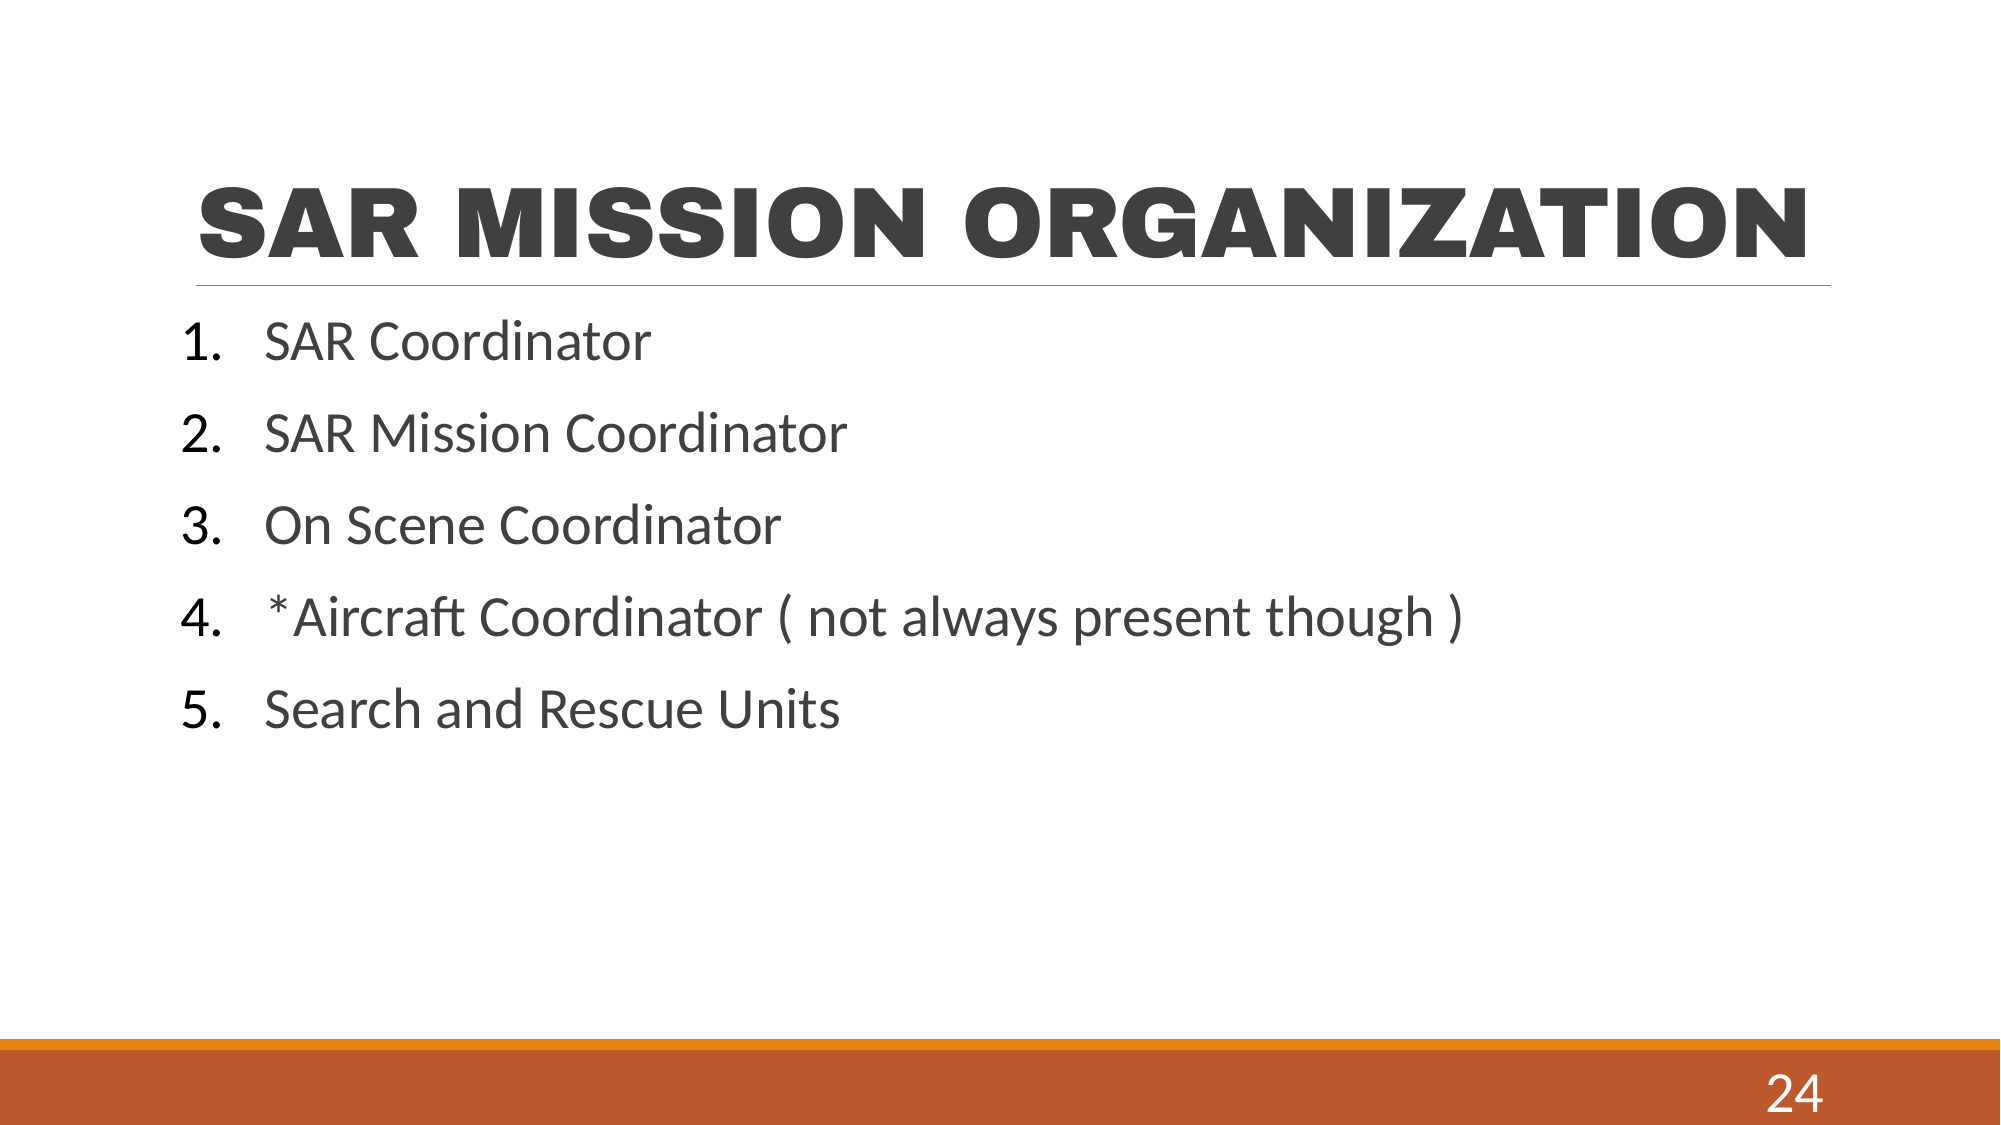

# SAR MISSION ORGANIZATION
SAR Coordinator
SAR Mission Coordinator
On Scene Coordinator
*Aircraft Coordinator ( not always present though )
Search and Rescue Units
24